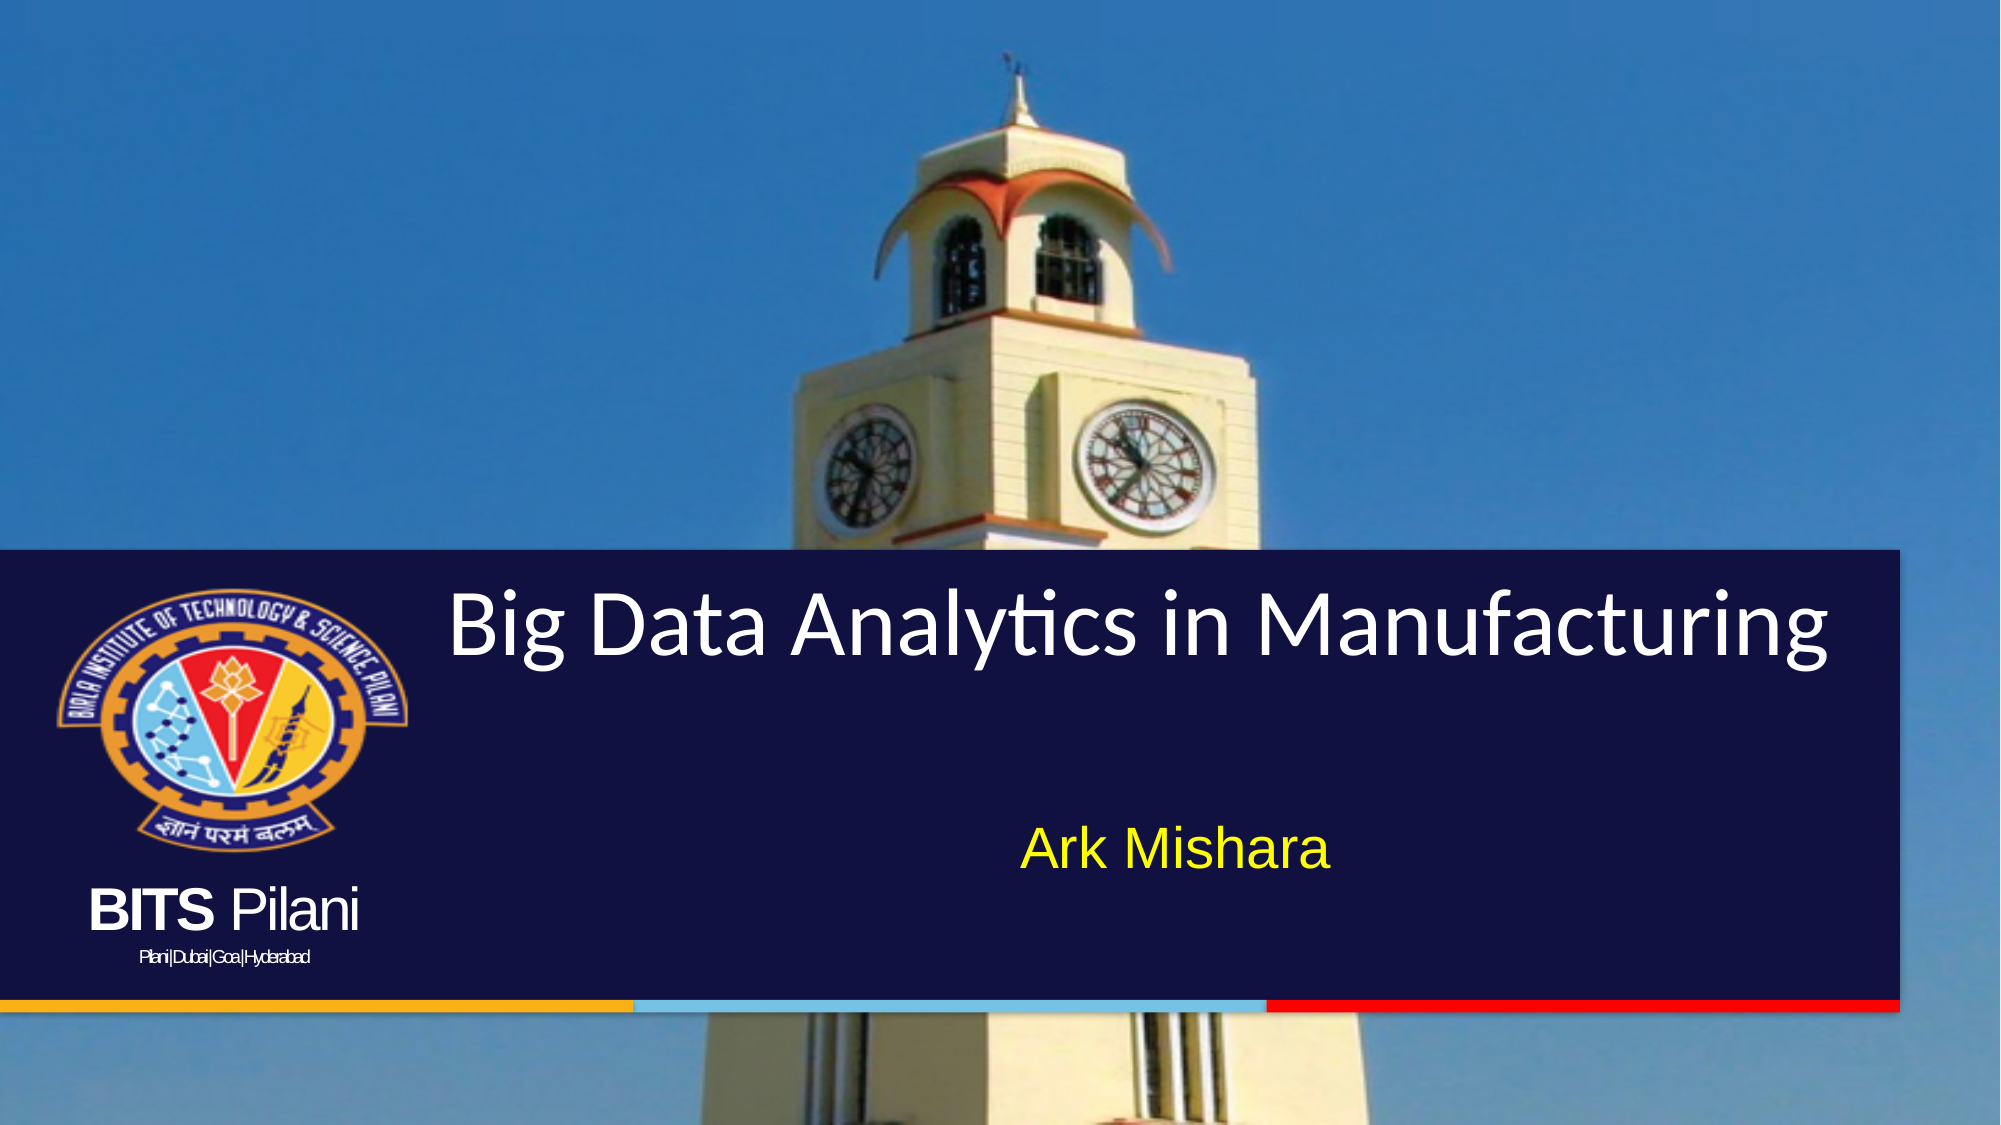

# Big Data Analytics in Manufacturing
Ark Mishara